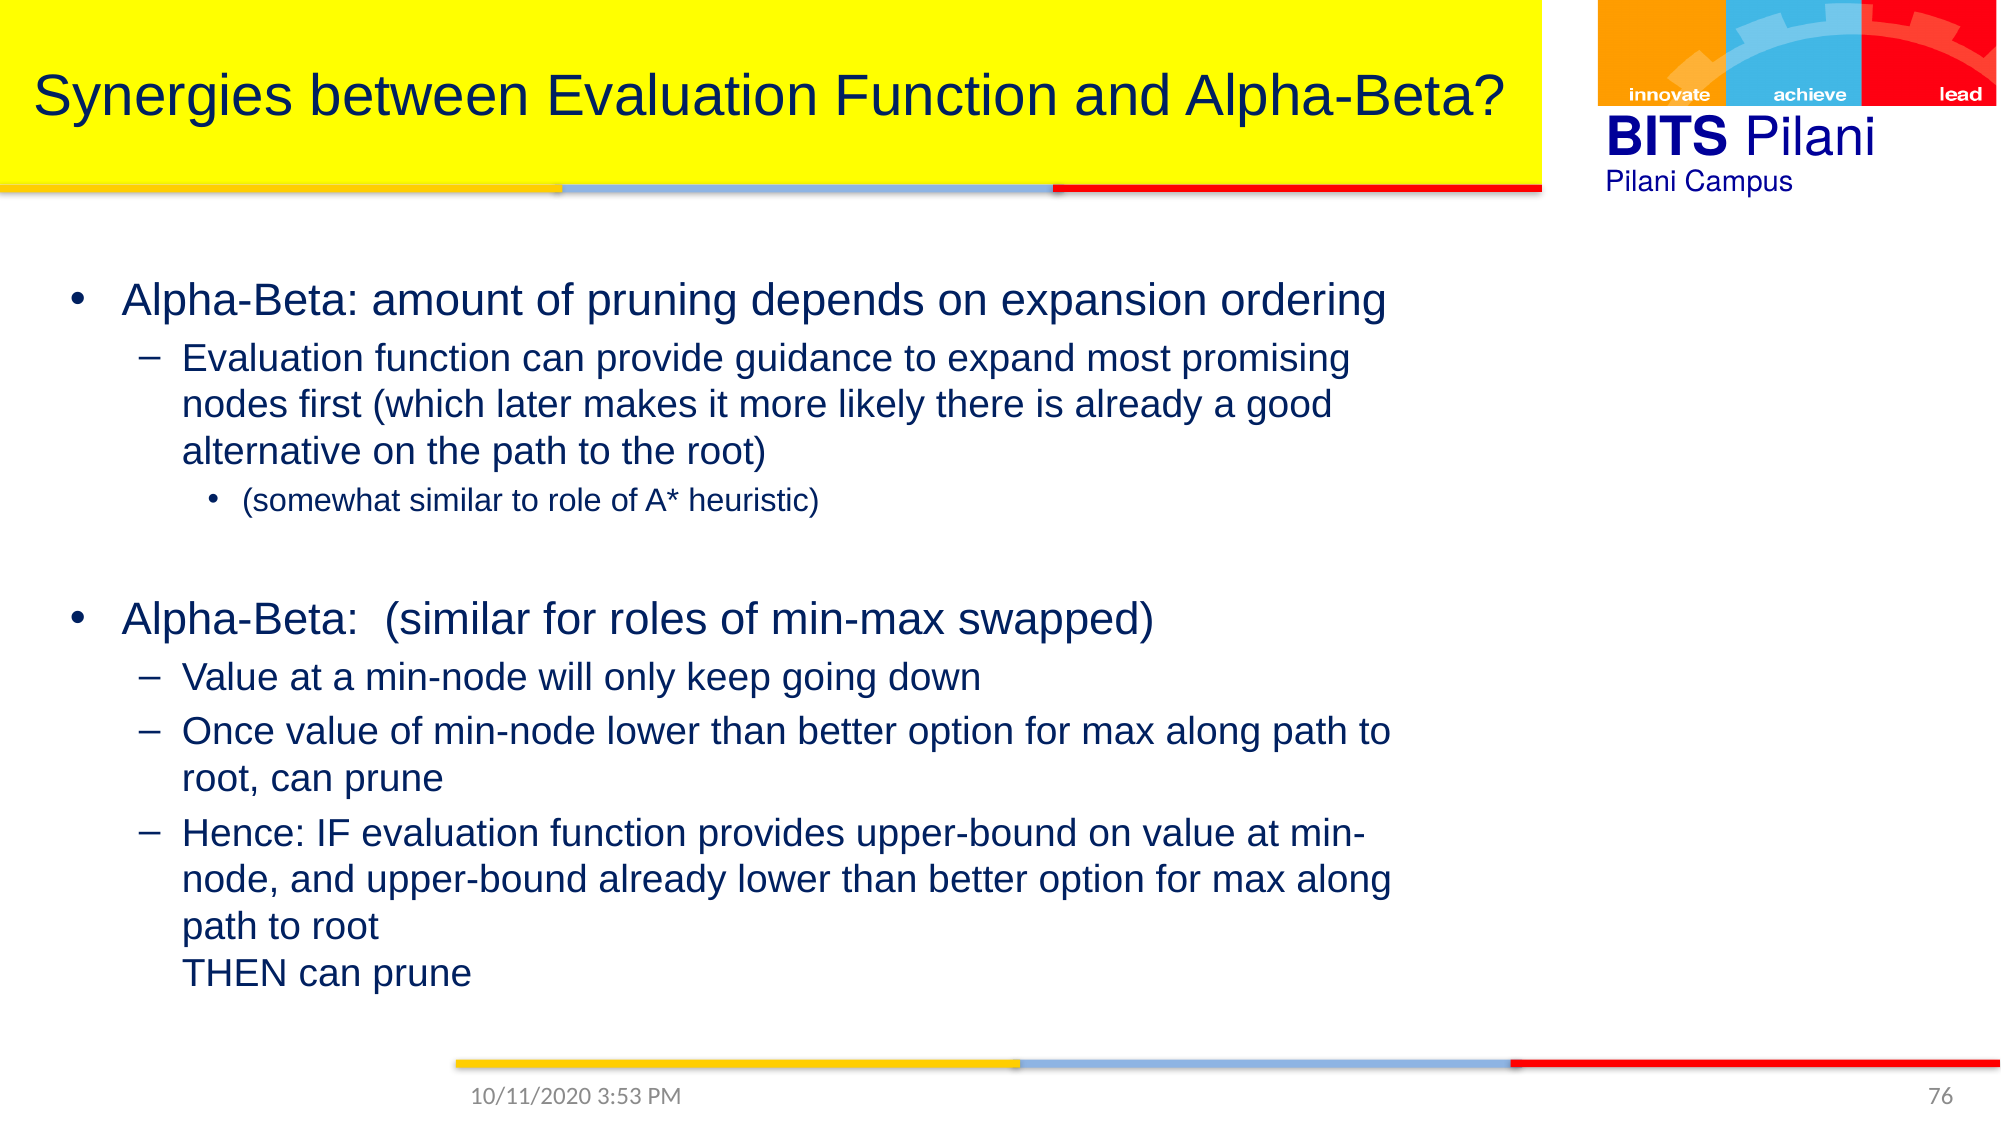

# Synergies between Evaluation Function and Alpha-Beta?
Alpha-Beta: amount of pruning depends on expansion ordering
Evaluation function can provide guidance to expand most promising nodes first (which later makes it more likely there is already a good alternative on the path to the root)
(somewhat similar to role of A* heuristic)

Alpha-Beta:  (similar for roles of min-max swapped)
Value at a min-node will only keep going down
Once value of min-node lower than better option for max along path to root, can prune
Hence: IF evaluation function provides upper-bound on value at min-node, and upper-bound already lower than better option for max along path to root
THEN can prune

10/11/2020 3:53 PM
76